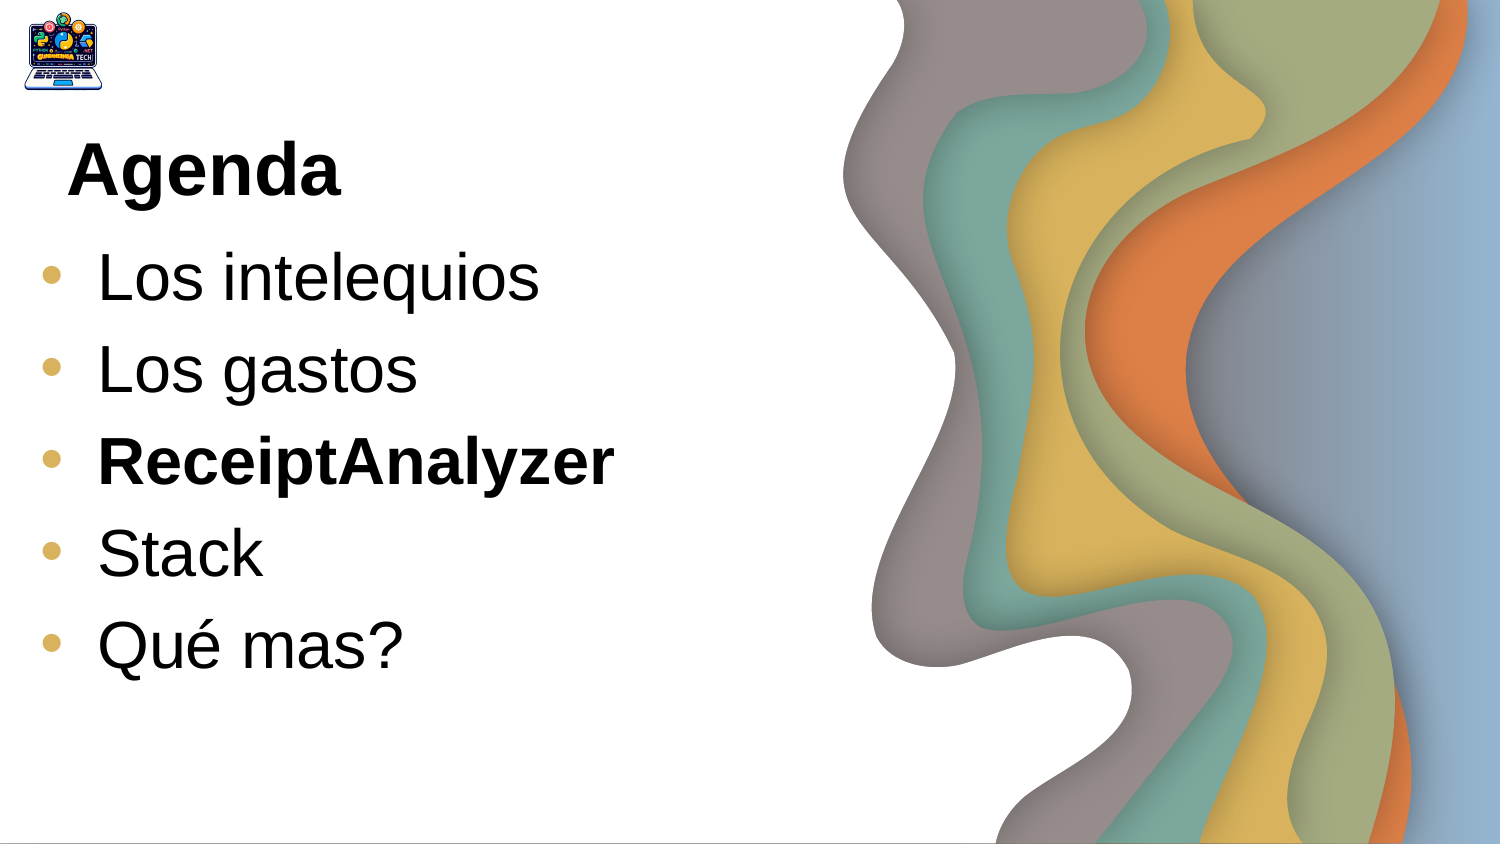

# Agenda
Los intelequios
Los gastos
ReceiptAnalyzer
Stack
Qué mas?